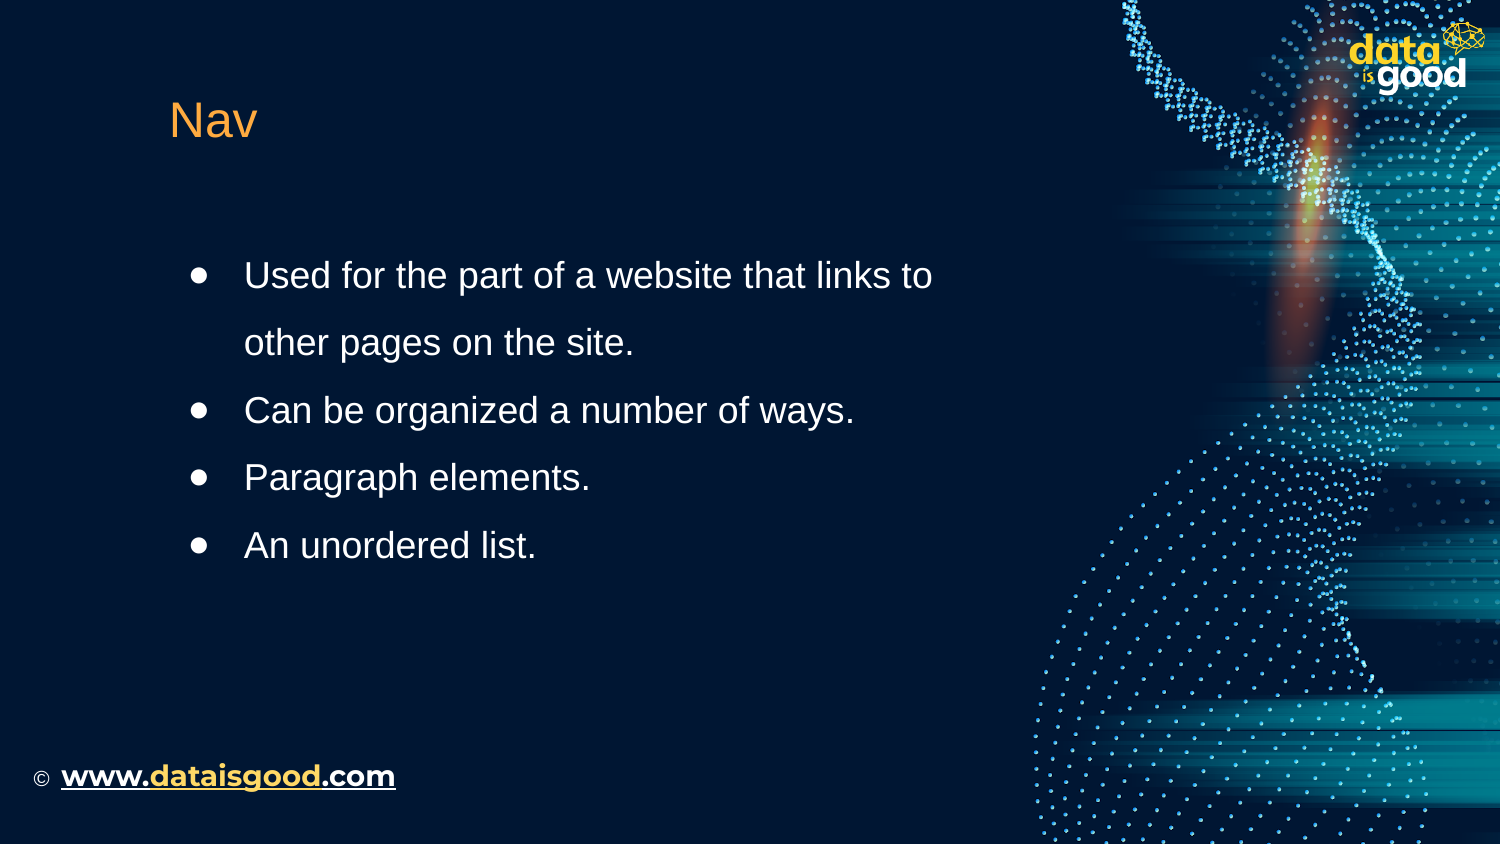

# Nav
Used for the part of a website that links to other pages on the site.
Can be organized a number of ways.
Paragraph elements.
An unordered list.